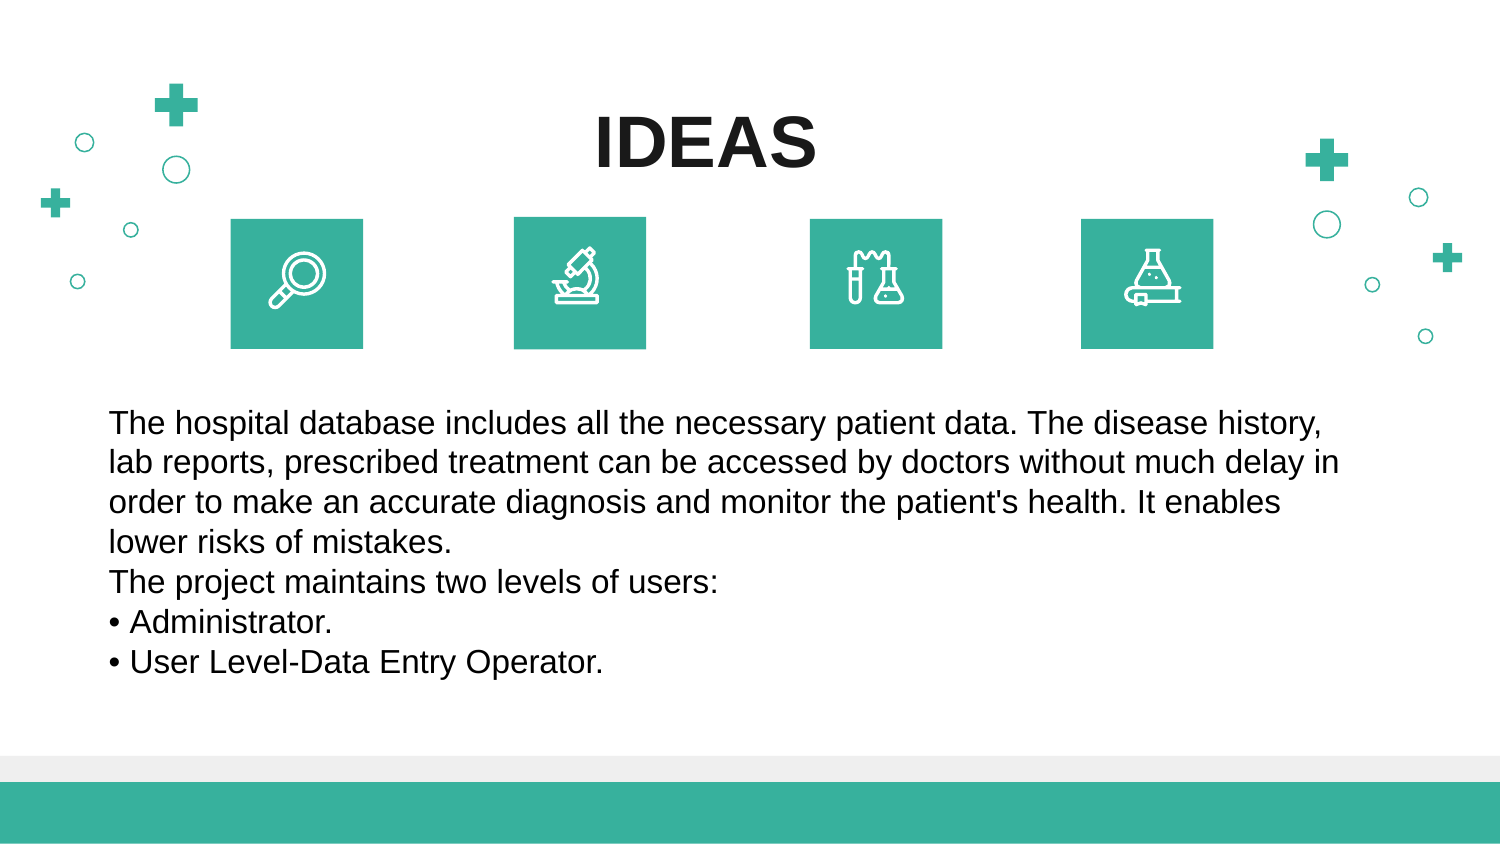

# IDEAS

The hospital database includes all the necessary patient data. The disease history, lab reports, prescribed treatment can be accessed by doctors without much delay in order to make an accurate diagnosis and monitor the patient's health. It enables lower risks of mistakes.
The project maintains two levels of users:
• Administrator.
• User Level-Data Entry Operator.